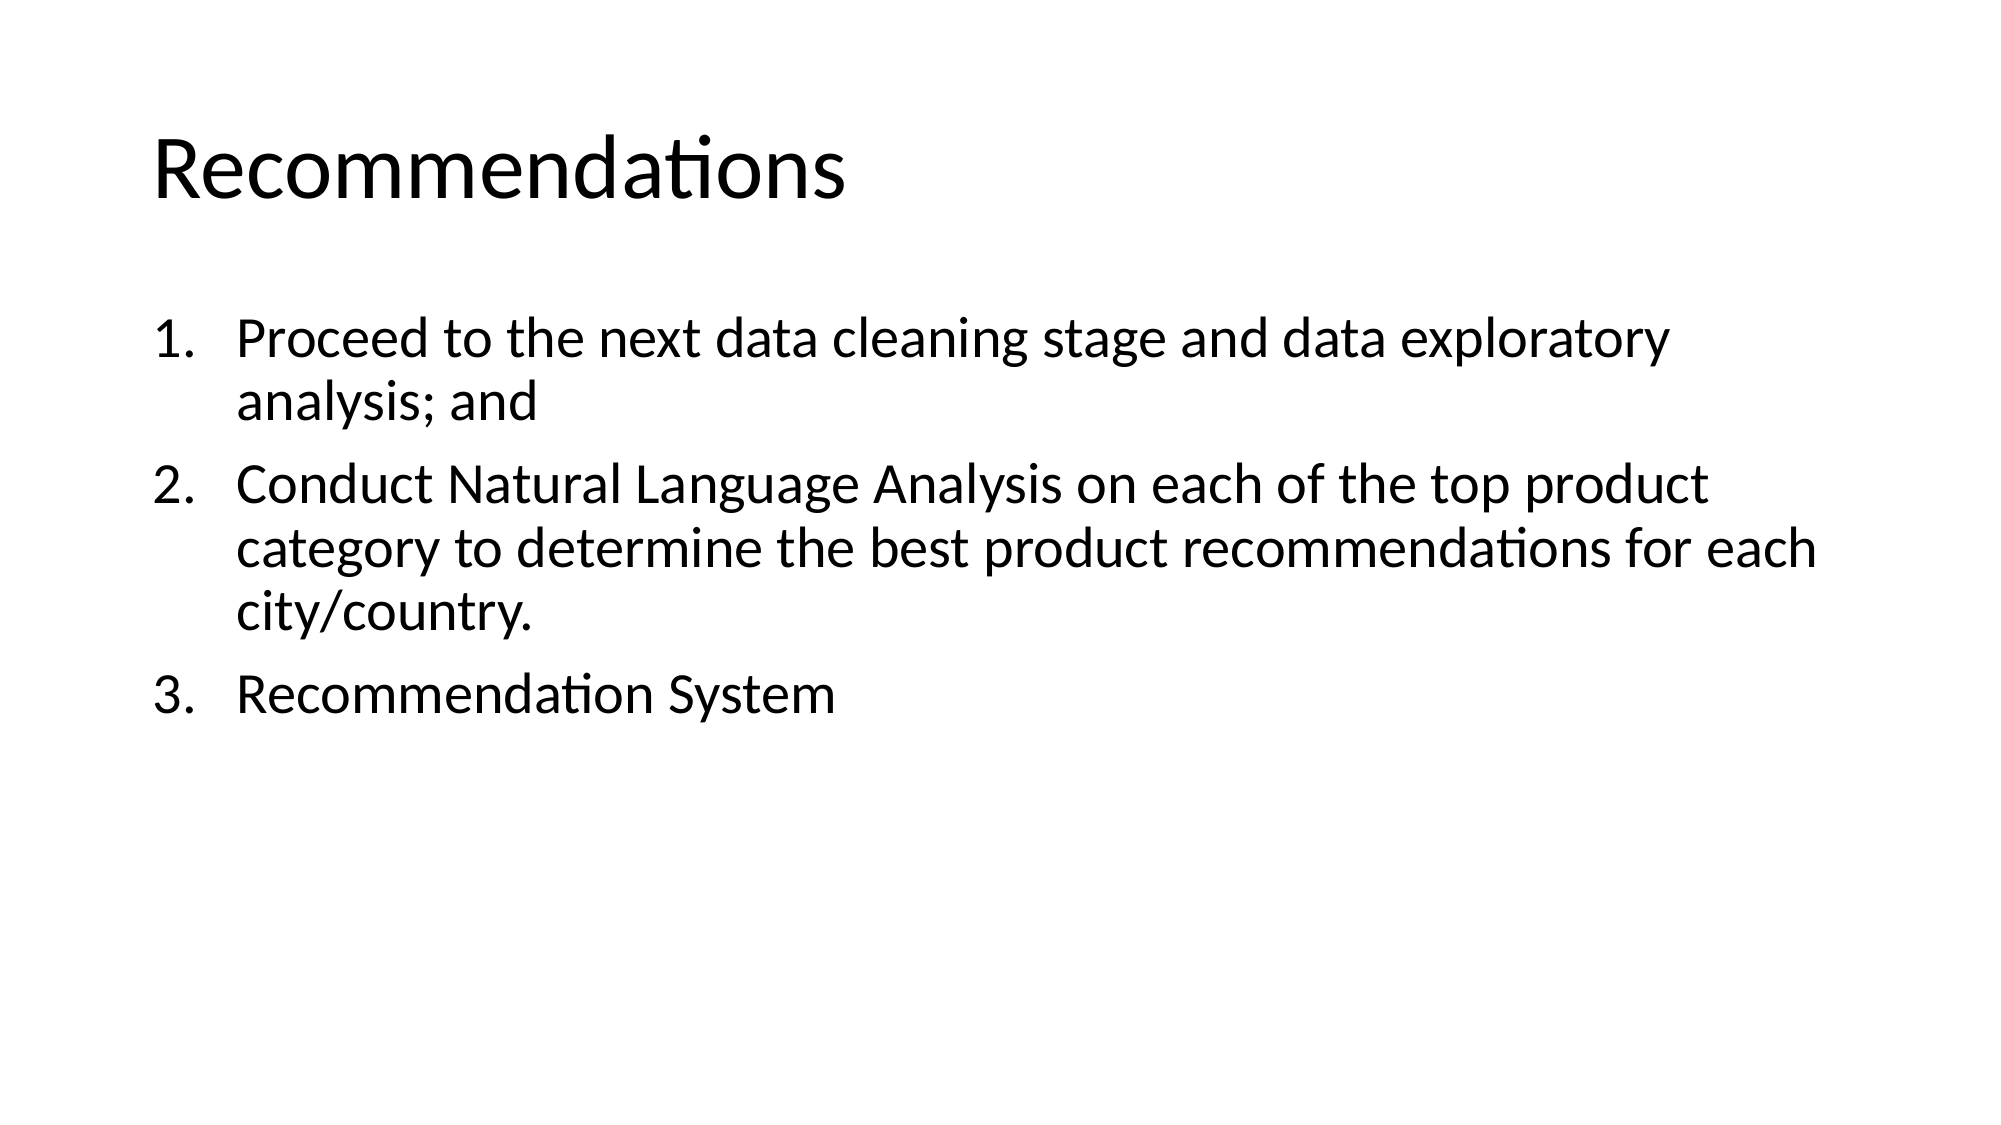

# Recommendations
Proceed to the next data cleaning stage and data exploratory analysis; and
Conduct Natural Language Analysis on each of the top product category to determine the best product recommendations for each city/country.
Recommendation System